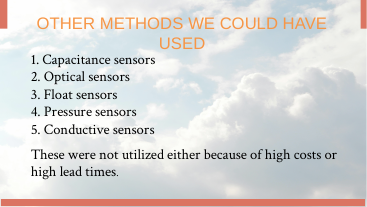

OTHER METHODS WE COULD HAVE USED
1. Capacitance sensors
2. Optical sensors
3. Float sensors
4. Pressure sensors
5. Conductive sensors

These were not utilized either because of high costs or high lead times.